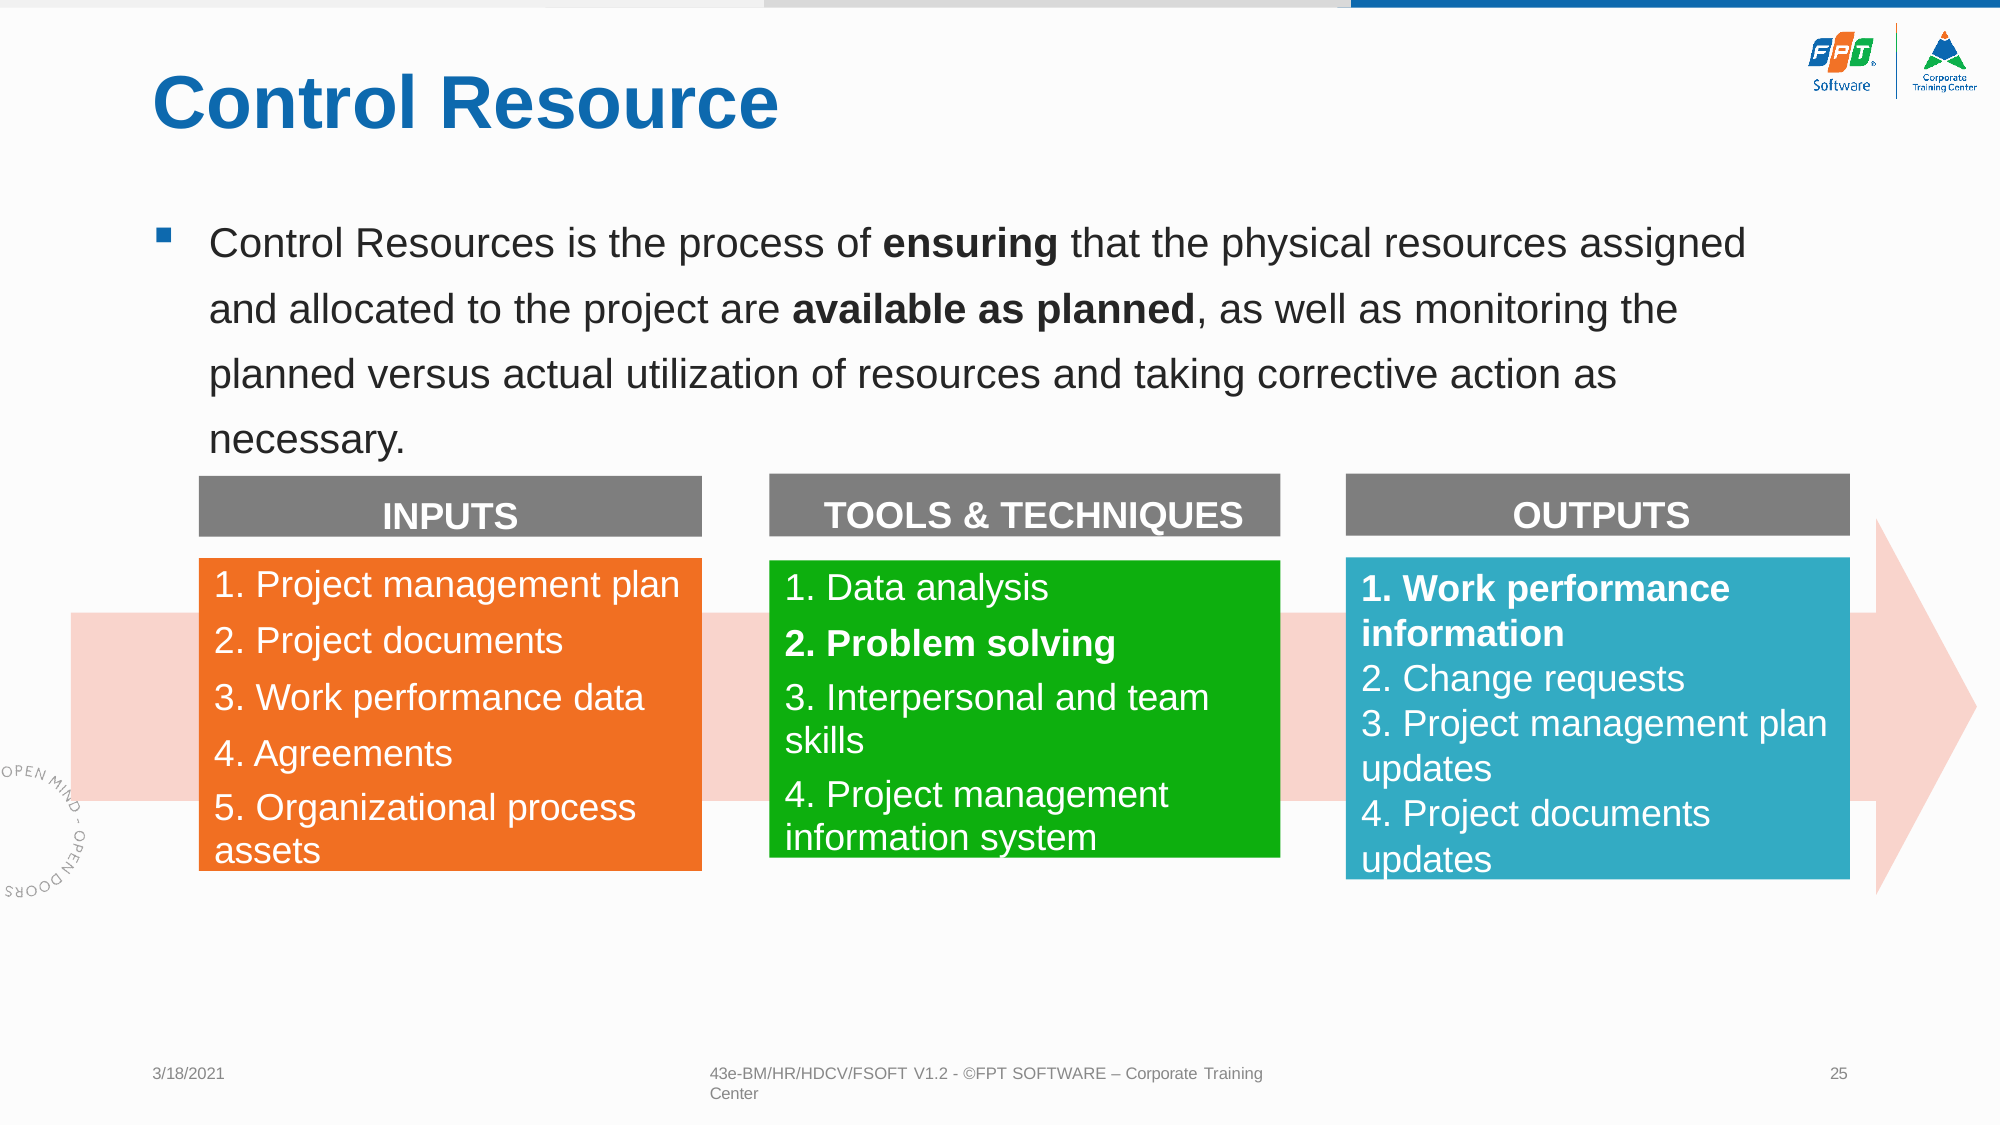

# Control Resource
Control Resources is the process of ensuring that the physical resources assigned and allocated to the project are available as planned, as well as monitoring the planned versus actual utilization of resources and taking corrective action as necessary.
TOOLS & TECHNIQUES
OUTPUTS
INPUTS

Work performance
information
Change requests
Project management plan
updates
Project documents
updates
Project management plan
Project documents
Work performance data
Agreements
Organizational process
assets
Data analysis
Problem solving
Interpersonal and team
skills
Project management
information system
3/18/2021
43e-BM/HR/HDCV/FSOFT V1.2 - ©FPT SOFTWARE – Corporate Training Center
25